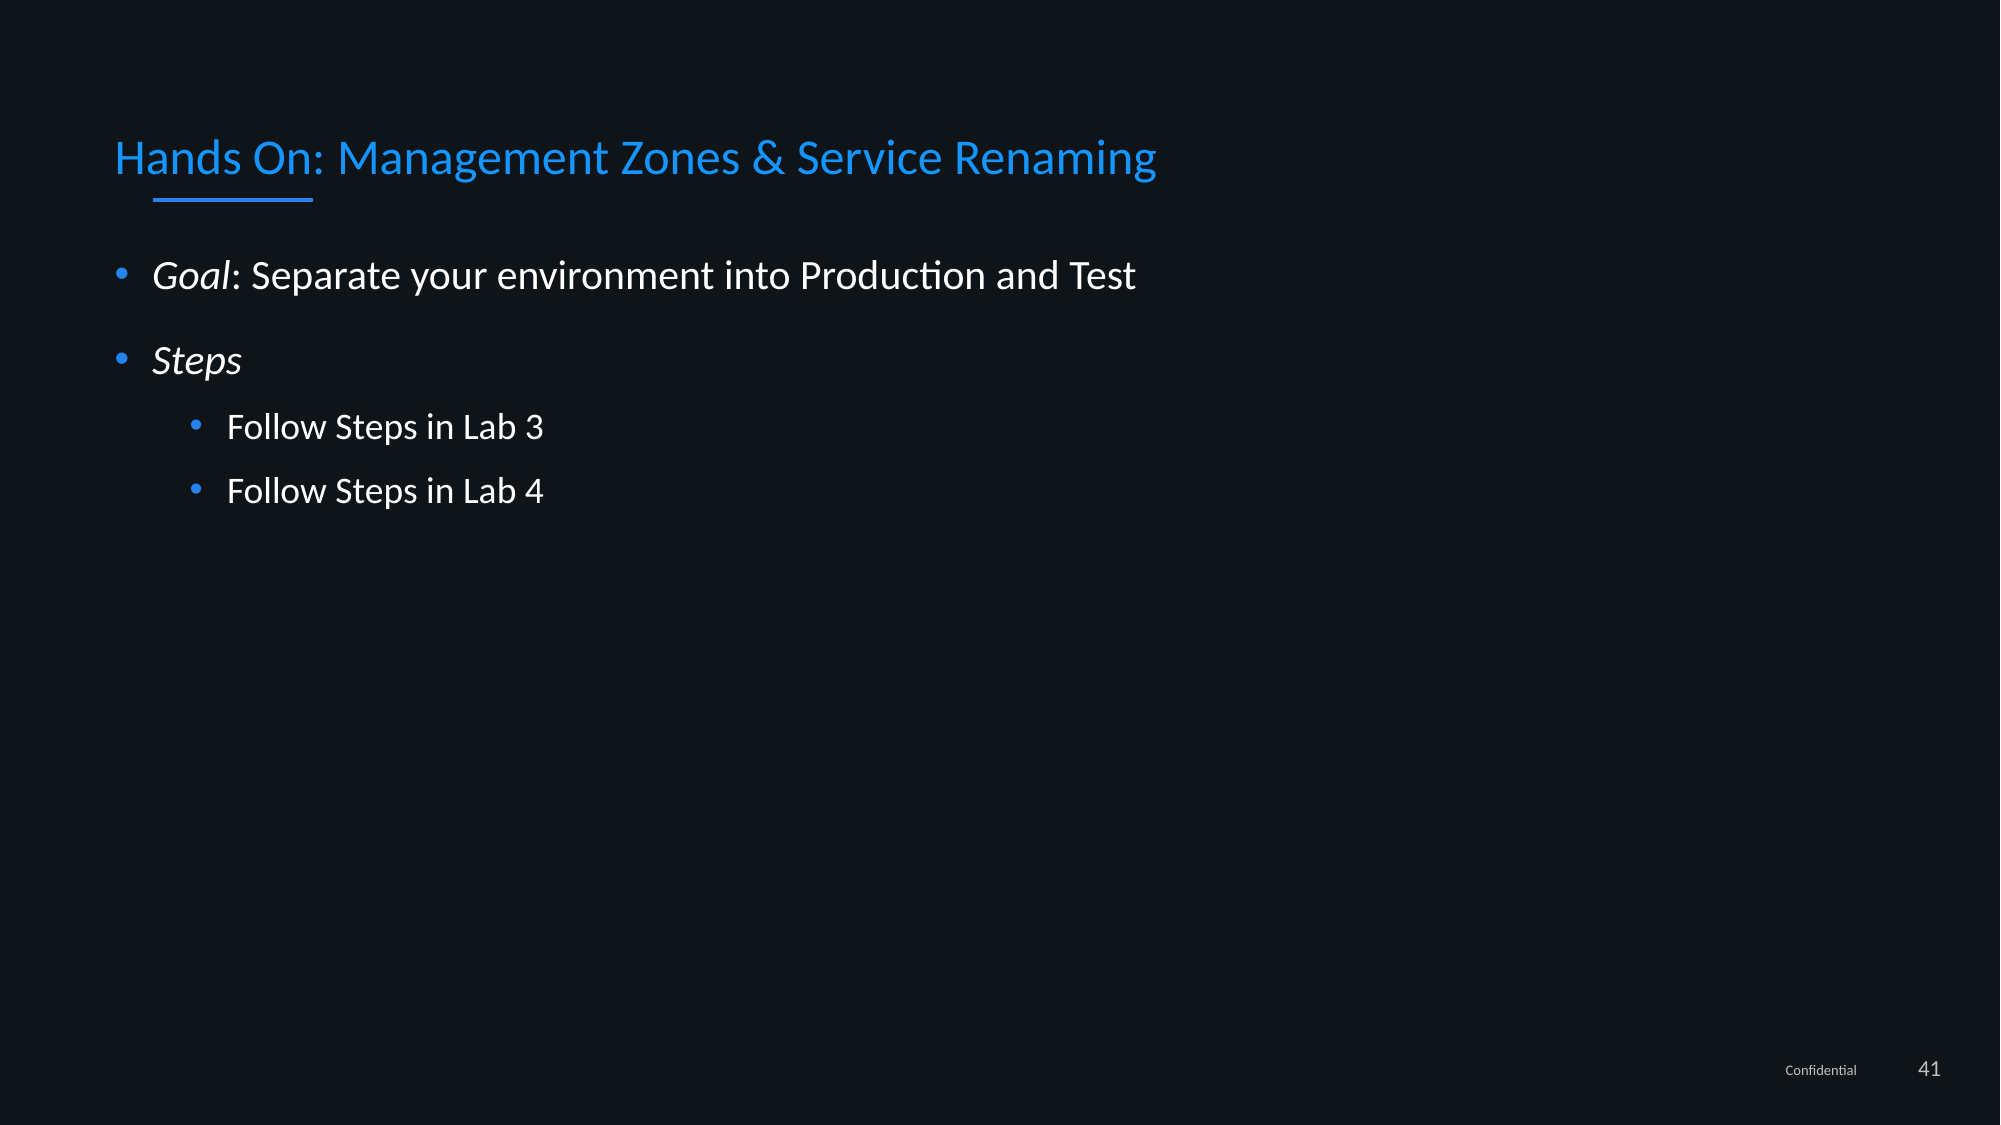

# Hands On: Management Zones & Service Renaming
Goal: Separate your environment into Production and Test
Steps
Follow Steps in Lab 3
Follow Steps in Lab 4